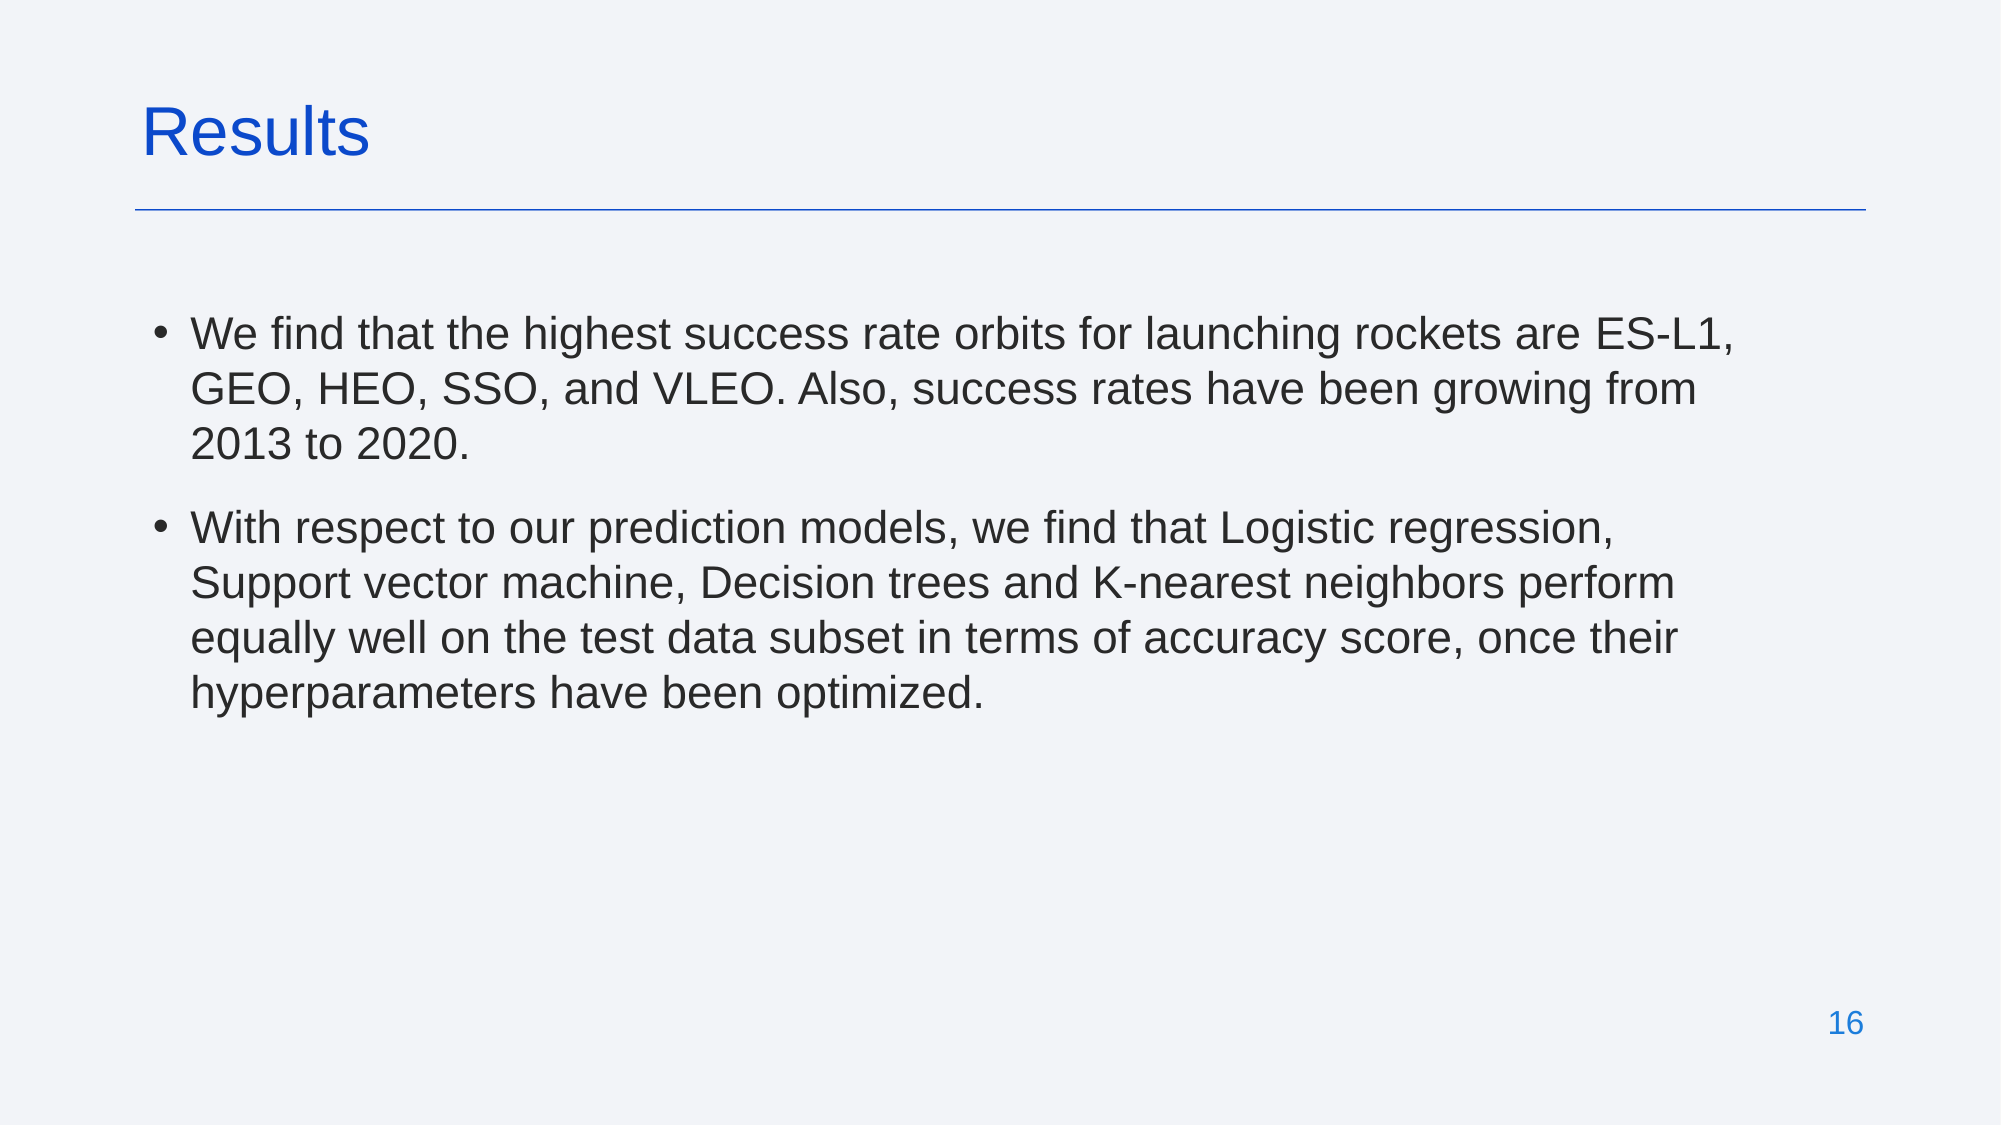

Results
We find that the highest success rate orbits for launching rockets are ES-L1, GEO, HEO, SSO, and VLEO. Also, success rates have been growing from 2013 to 2020.
With respect to our prediction models, we find that Logistic regression, Support vector machine, Decision trees and K-nearest neighbors perform equally well on the test data subset in terms of accuracy score, once their hyperparameters have been optimized.

16